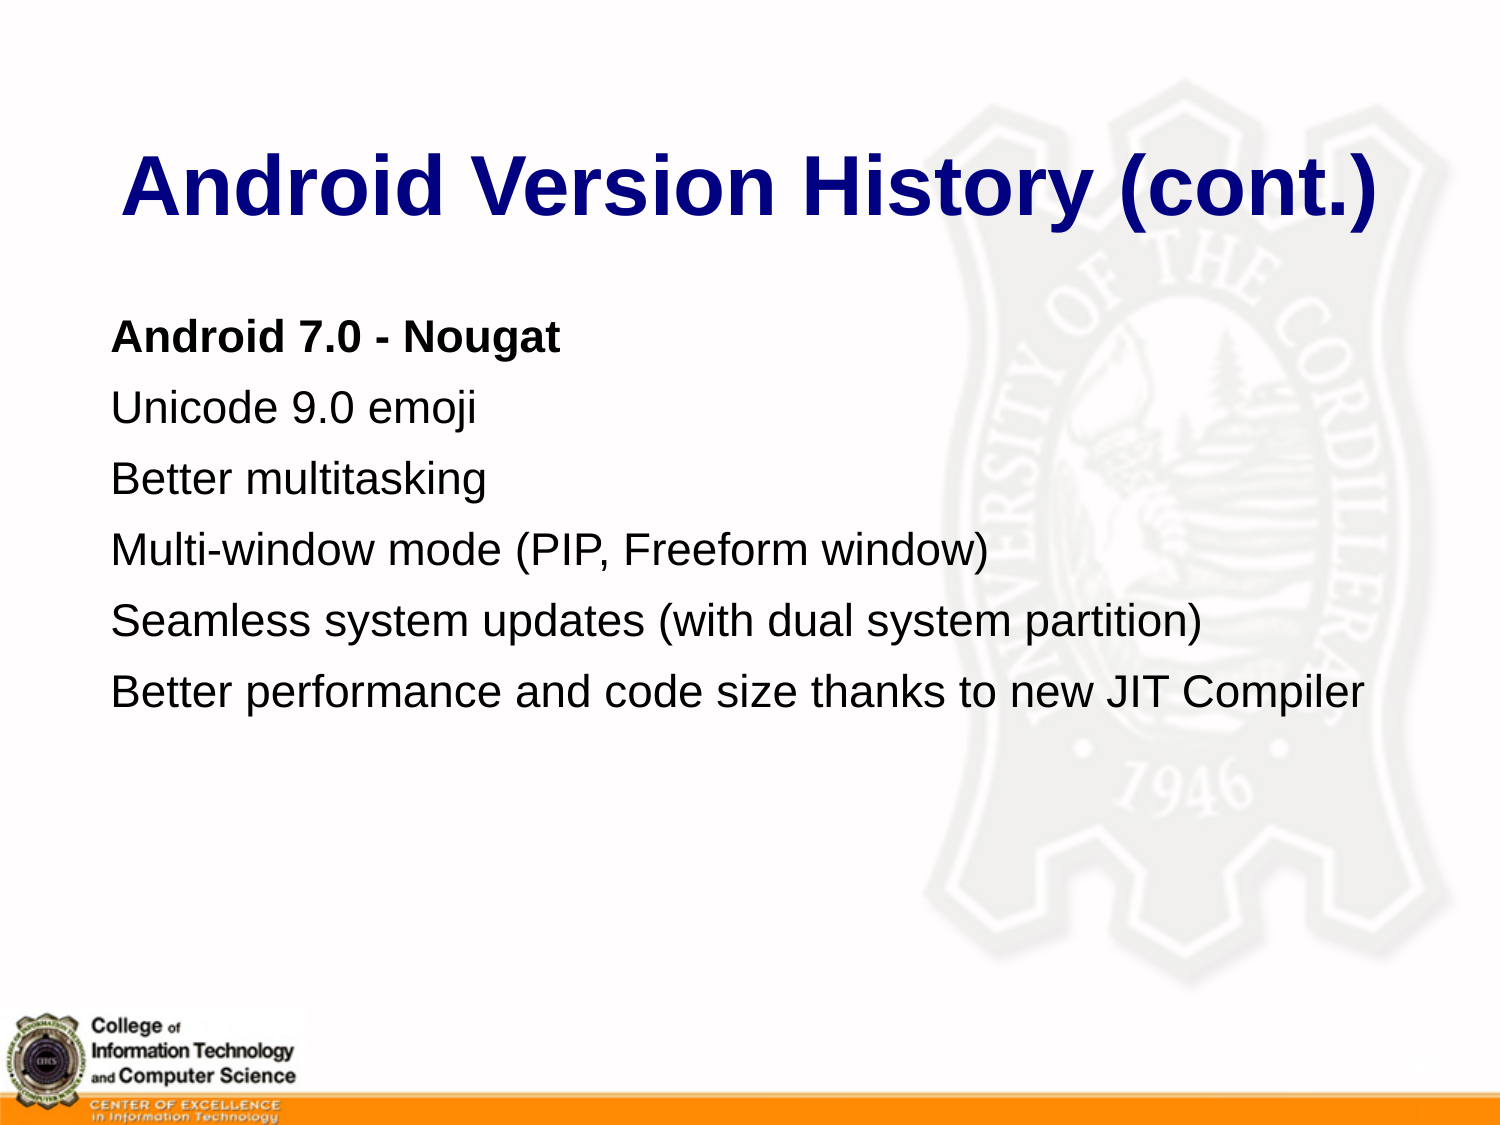

# Android Version History (cont.)
Android 7.0 - Nougat
Unicode 9.0 emoji
Better multitasking
Multi-window mode (PIP, Freeform window)
Seamless system updates (with dual system partition)
Better performance and code size thanks to new JIT Compiler